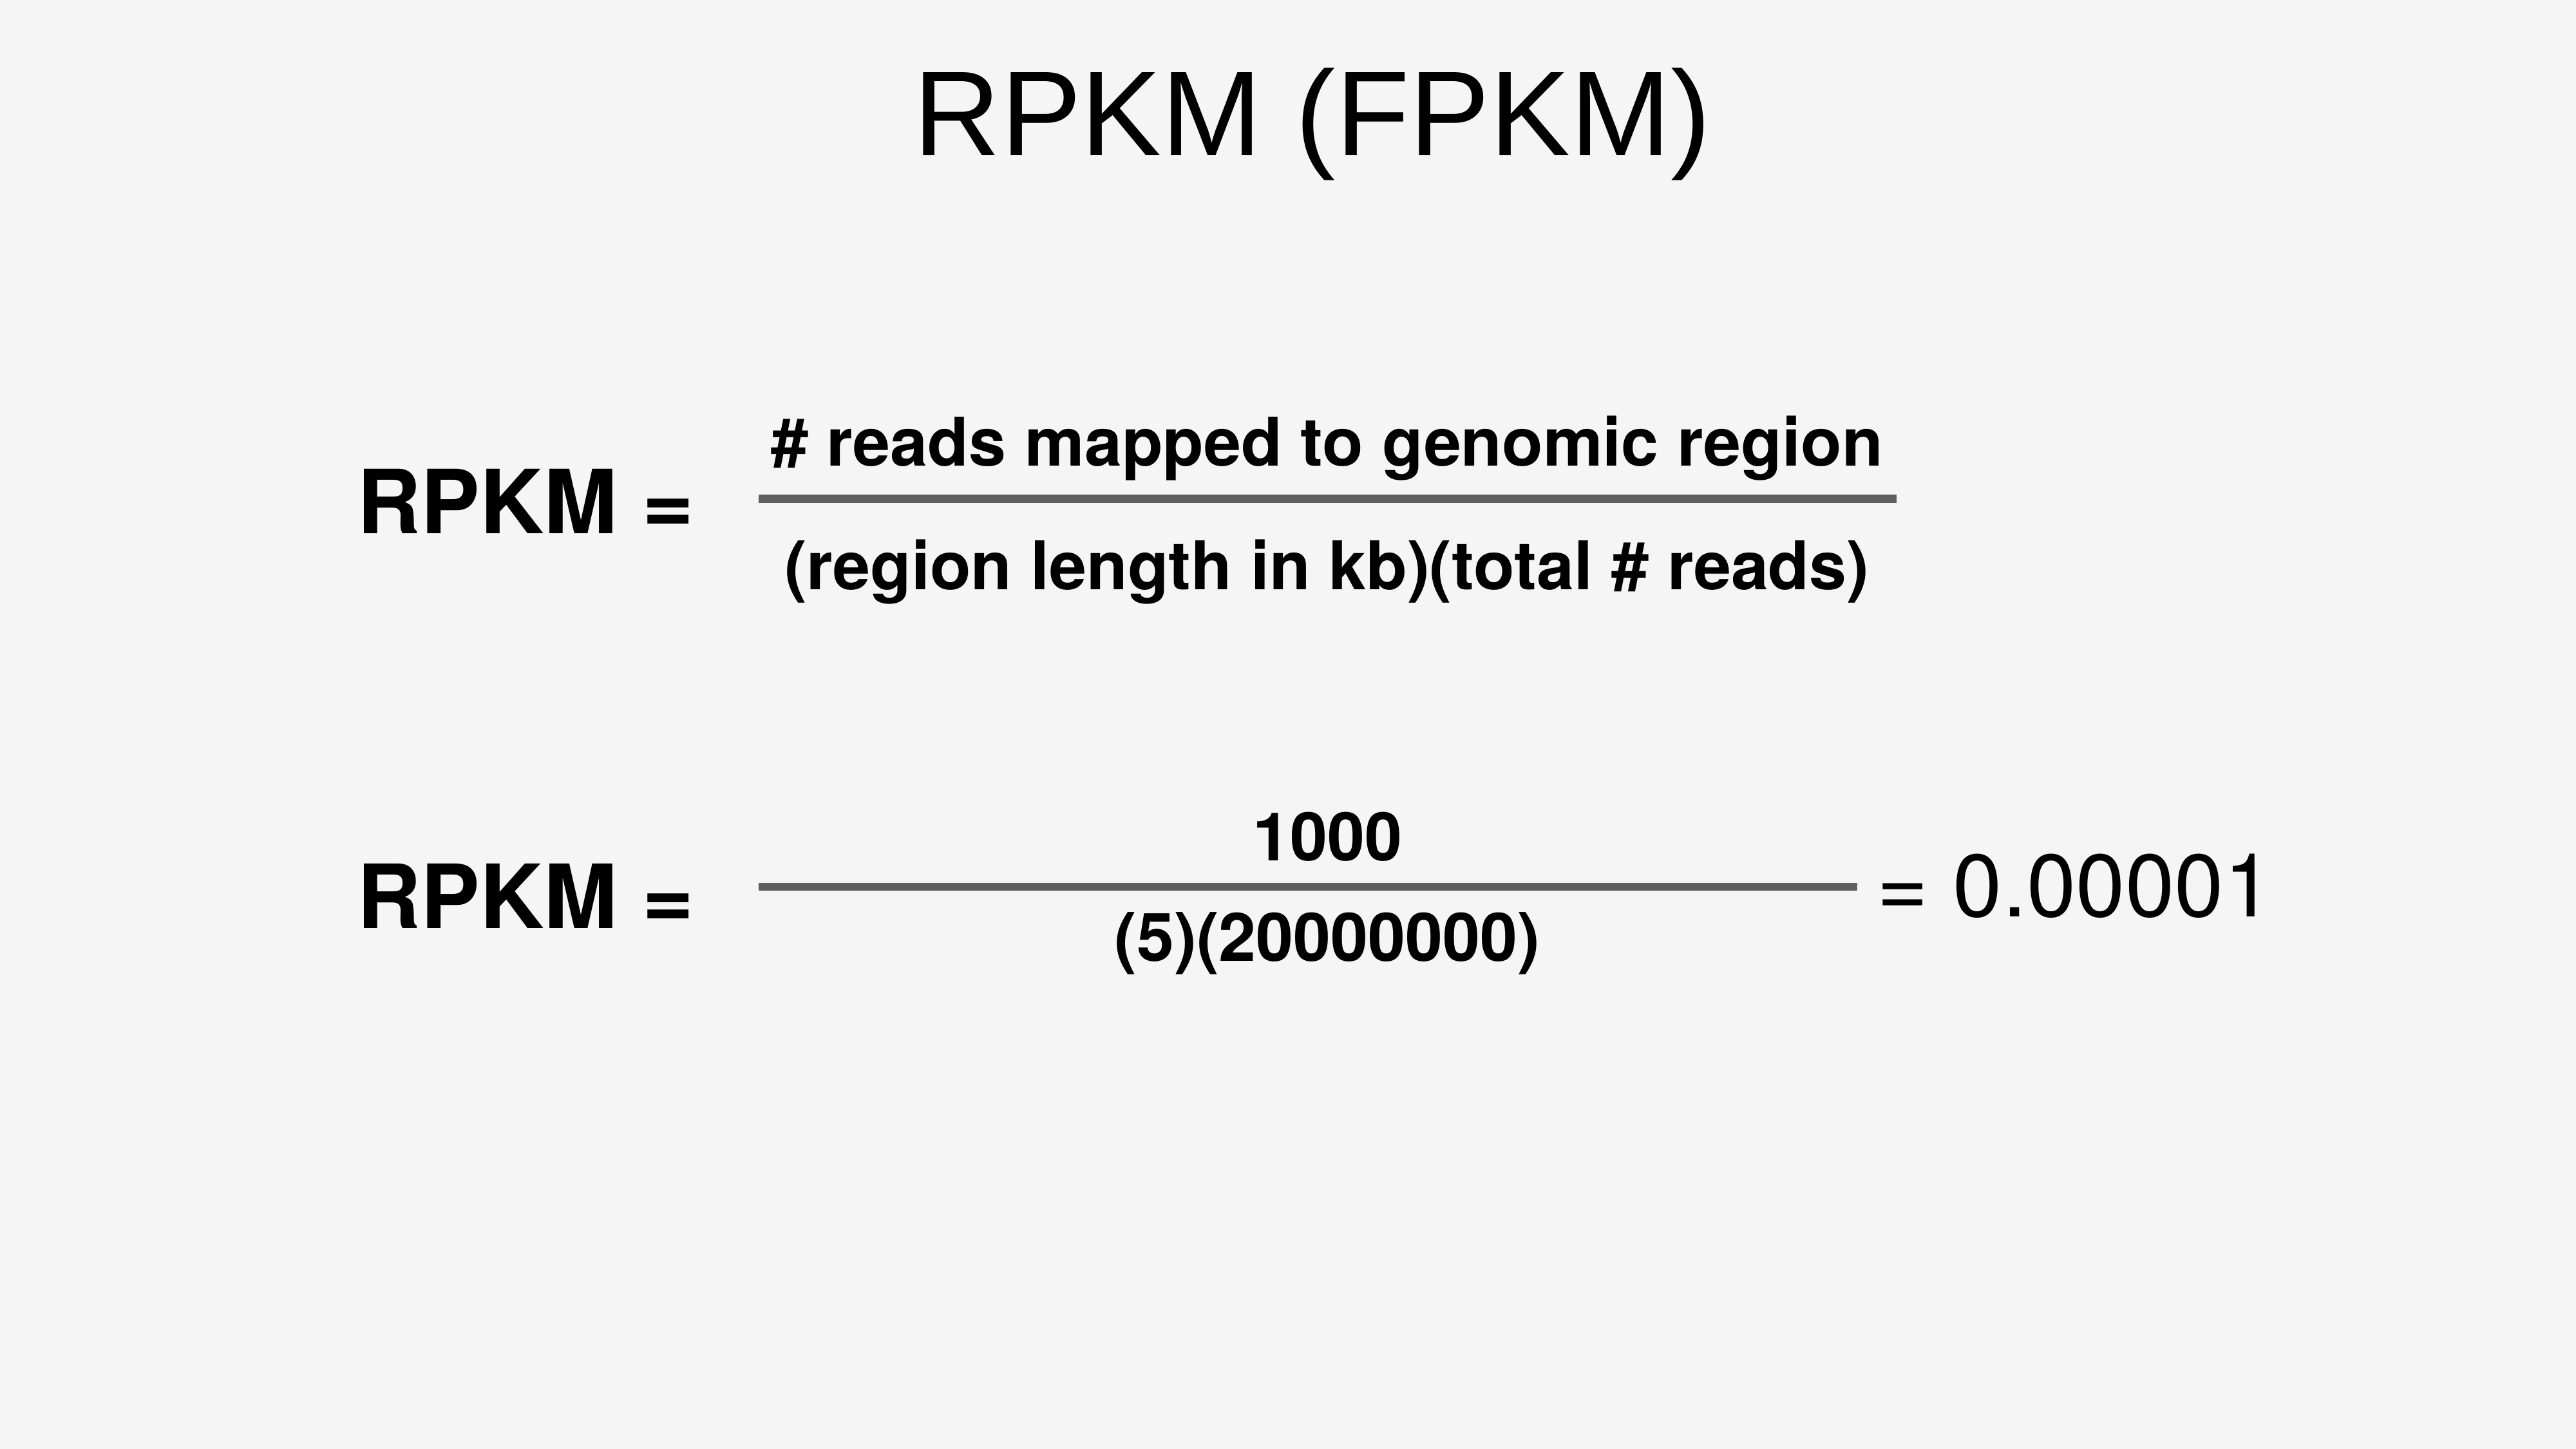

RPKM (FPKM)
# reads mapped to genomic region
RPKM =
(region length in kb)(total # reads)
1000
RPKM =
(5)(20000000)
= 0.00001